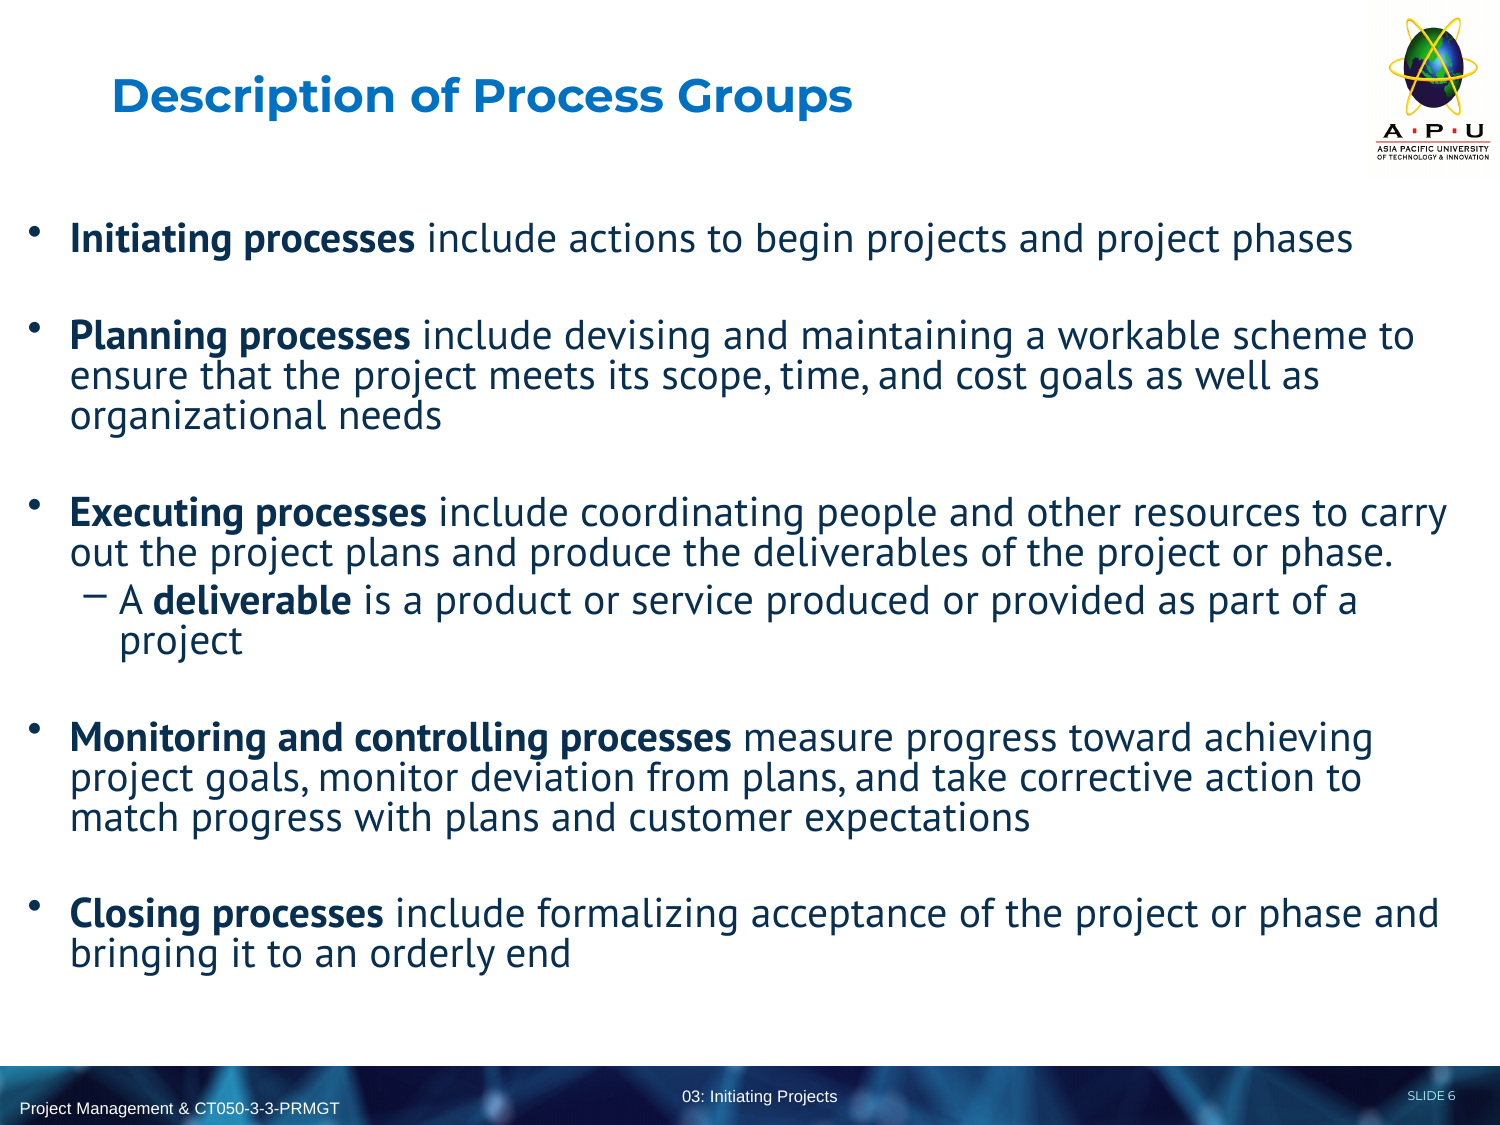

# Description of Process Groups
Initiating processes include actions to begin projects and project phases

Planning processes include devising and maintaining a workable scheme to ensure that the project meets its scope, time, and cost goals as well as organizational needs

Executing processes include coordinating people and other resources to carry out the project plans and produce the deliverables of the project or phase.
A deliverable is a product or service produced or provided as part of a project

Monitoring and controlling processes measure progress toward achieving project goals, monitor deviation from plans, and take corrective action to match progress with plans and customer expectations

Closing processes include formalizing acceptance of the project or phase and bringing it to an orderly end